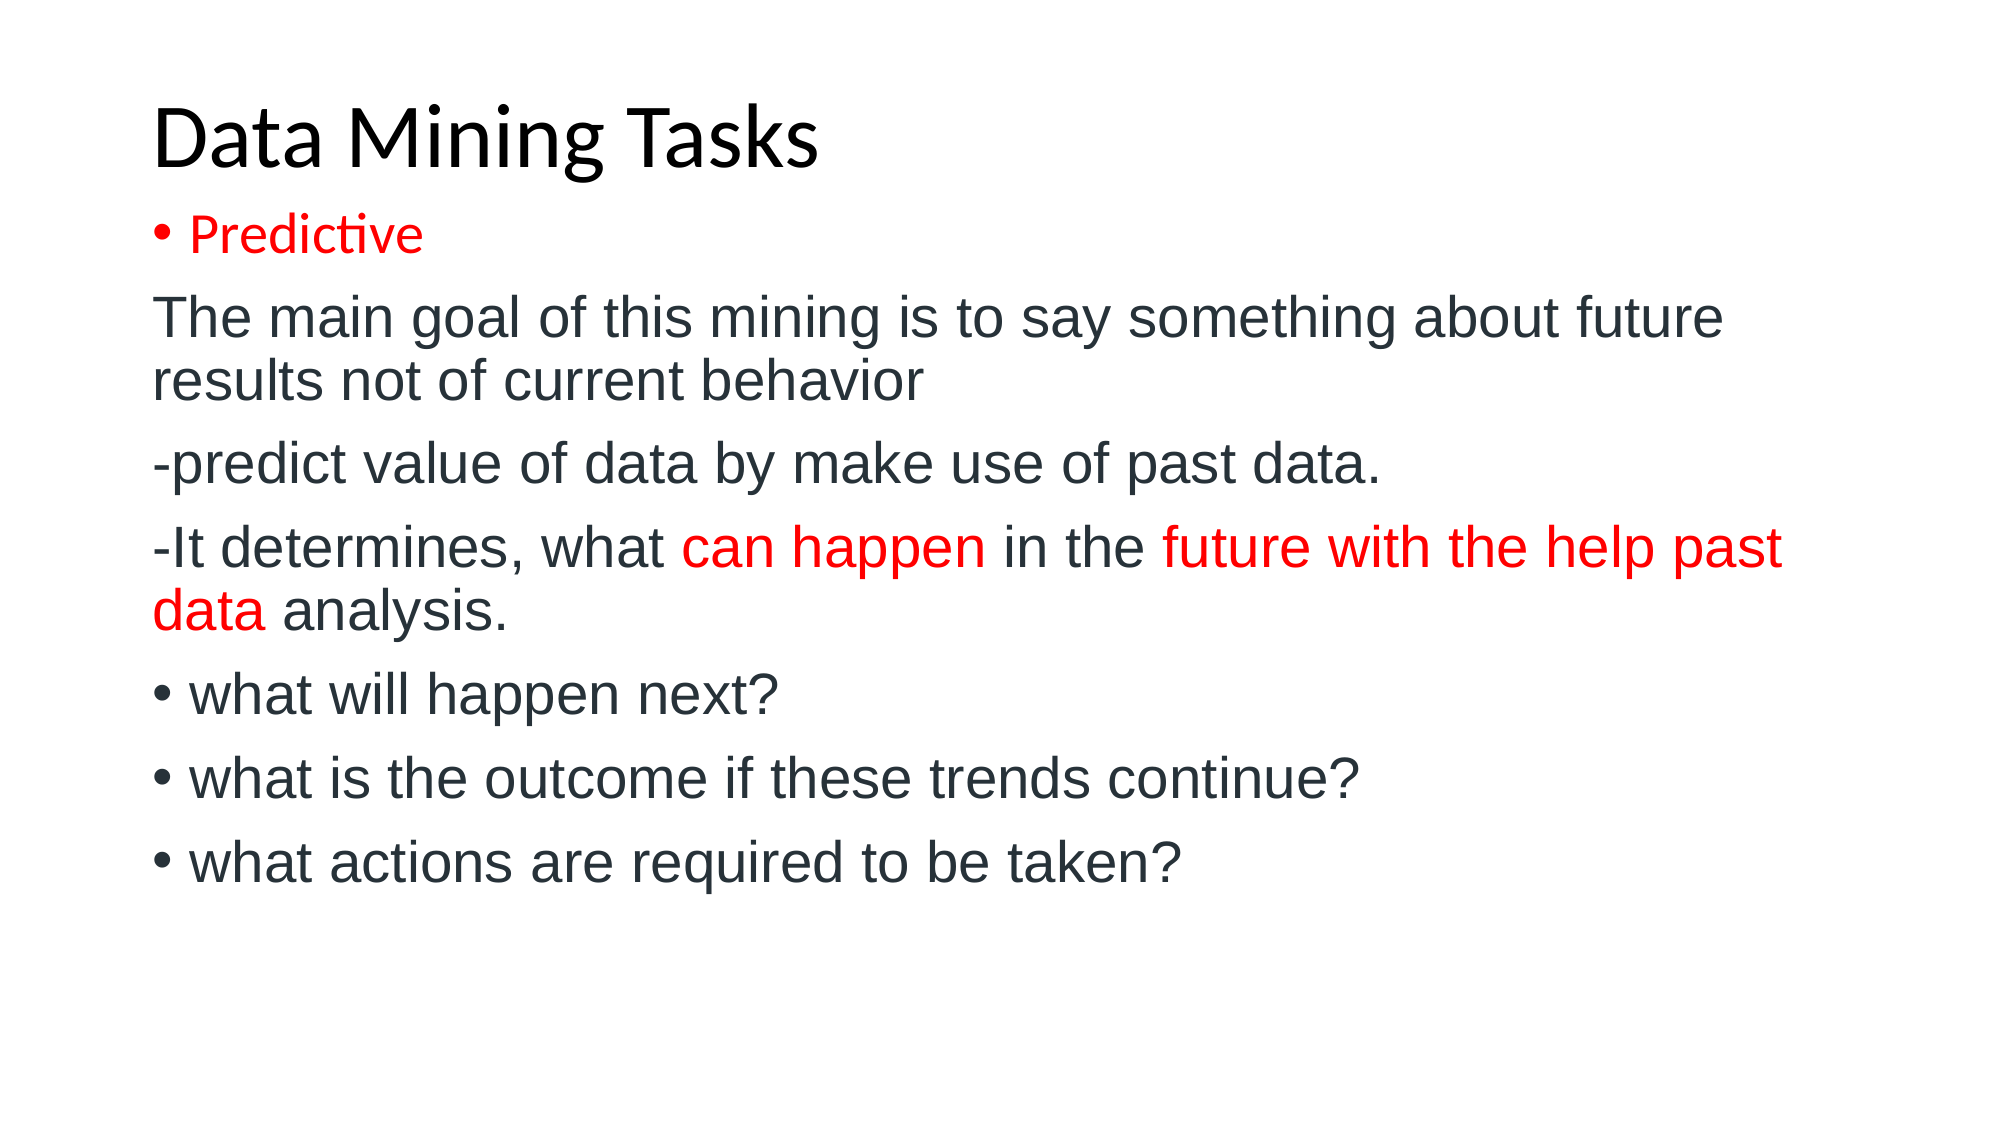

# Data Mining Tasks
Predictive
The main goal of this mining is to say something about future results not of current behavior
-predict value of data by make use of past data.
-It determines, what can happen in the future with the help past data analysis.
what will happen next?
what is the outcome if these trends continue?
what actions are required to be taken?